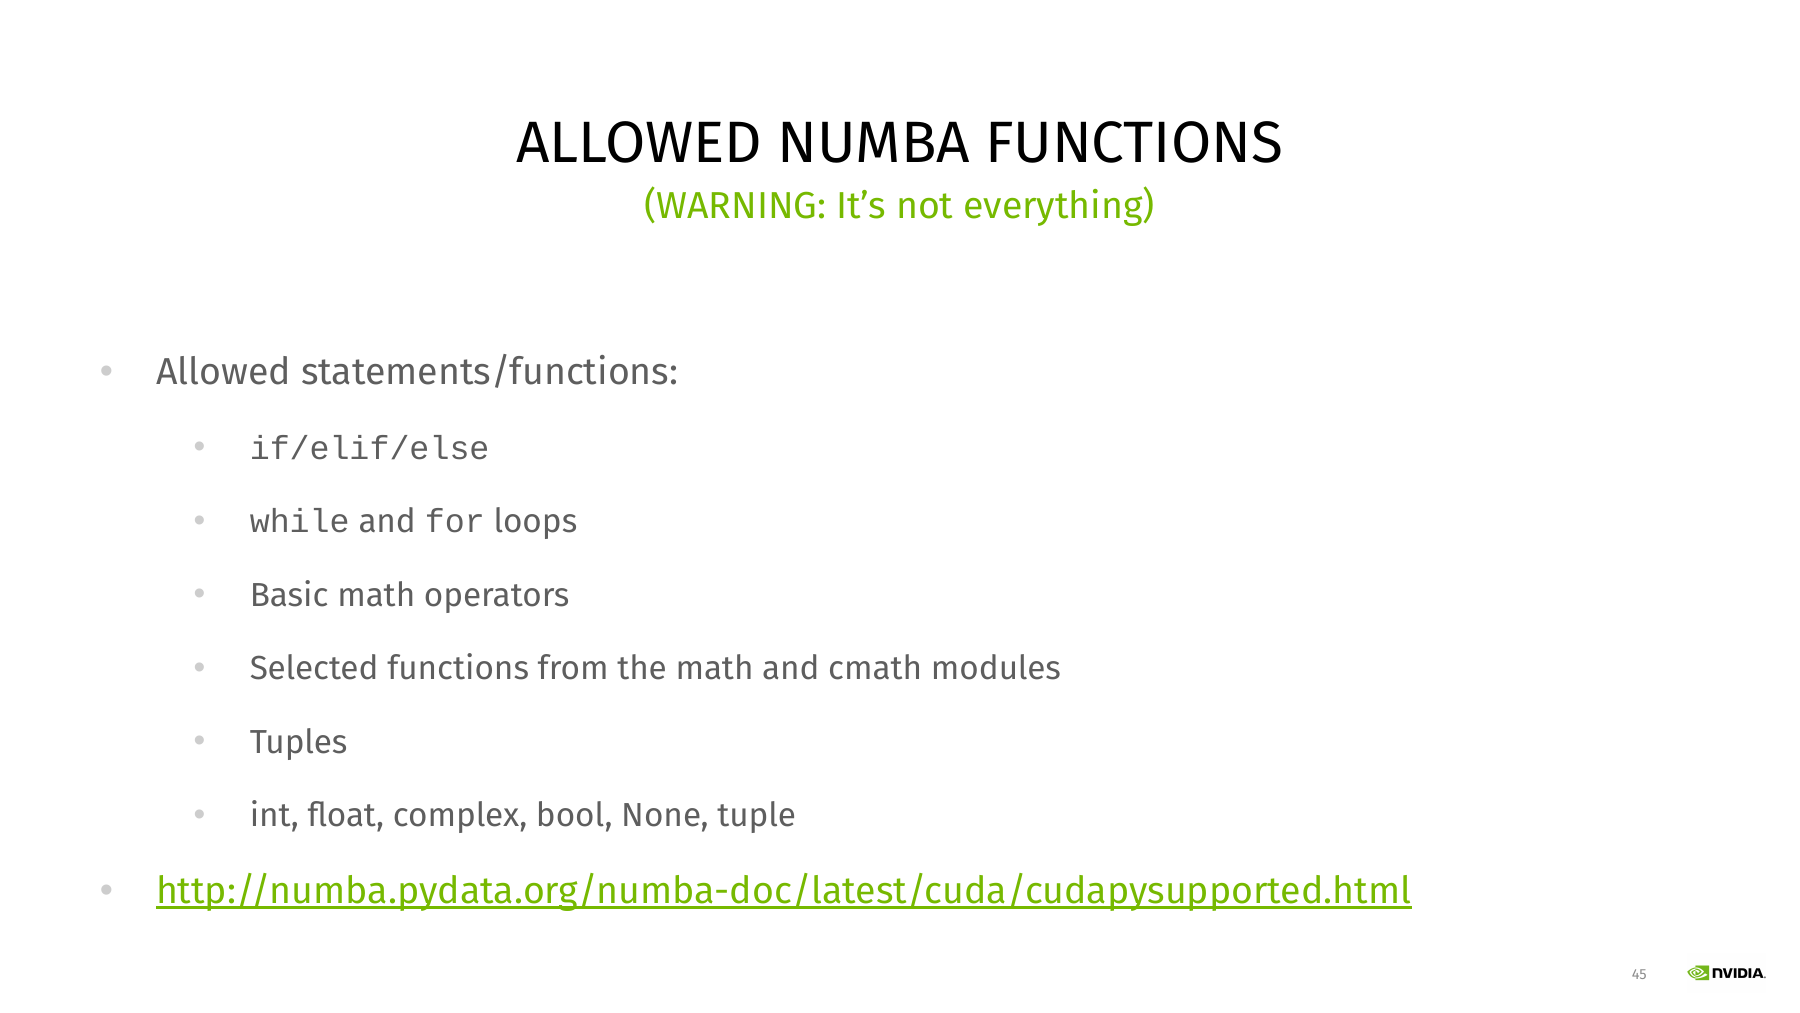

# Allowed Numba Functions
(WARNING: It’s not everything)
Allowed statements/functions:
if/elif/else
while and for loops
Basic math operators
Selected functions from the math and cmath modules
Tuples
int, float, complex, bool, None, tuple
http://numba.pydata.org/numba-doc/latest/cuda/cudapysupported.html